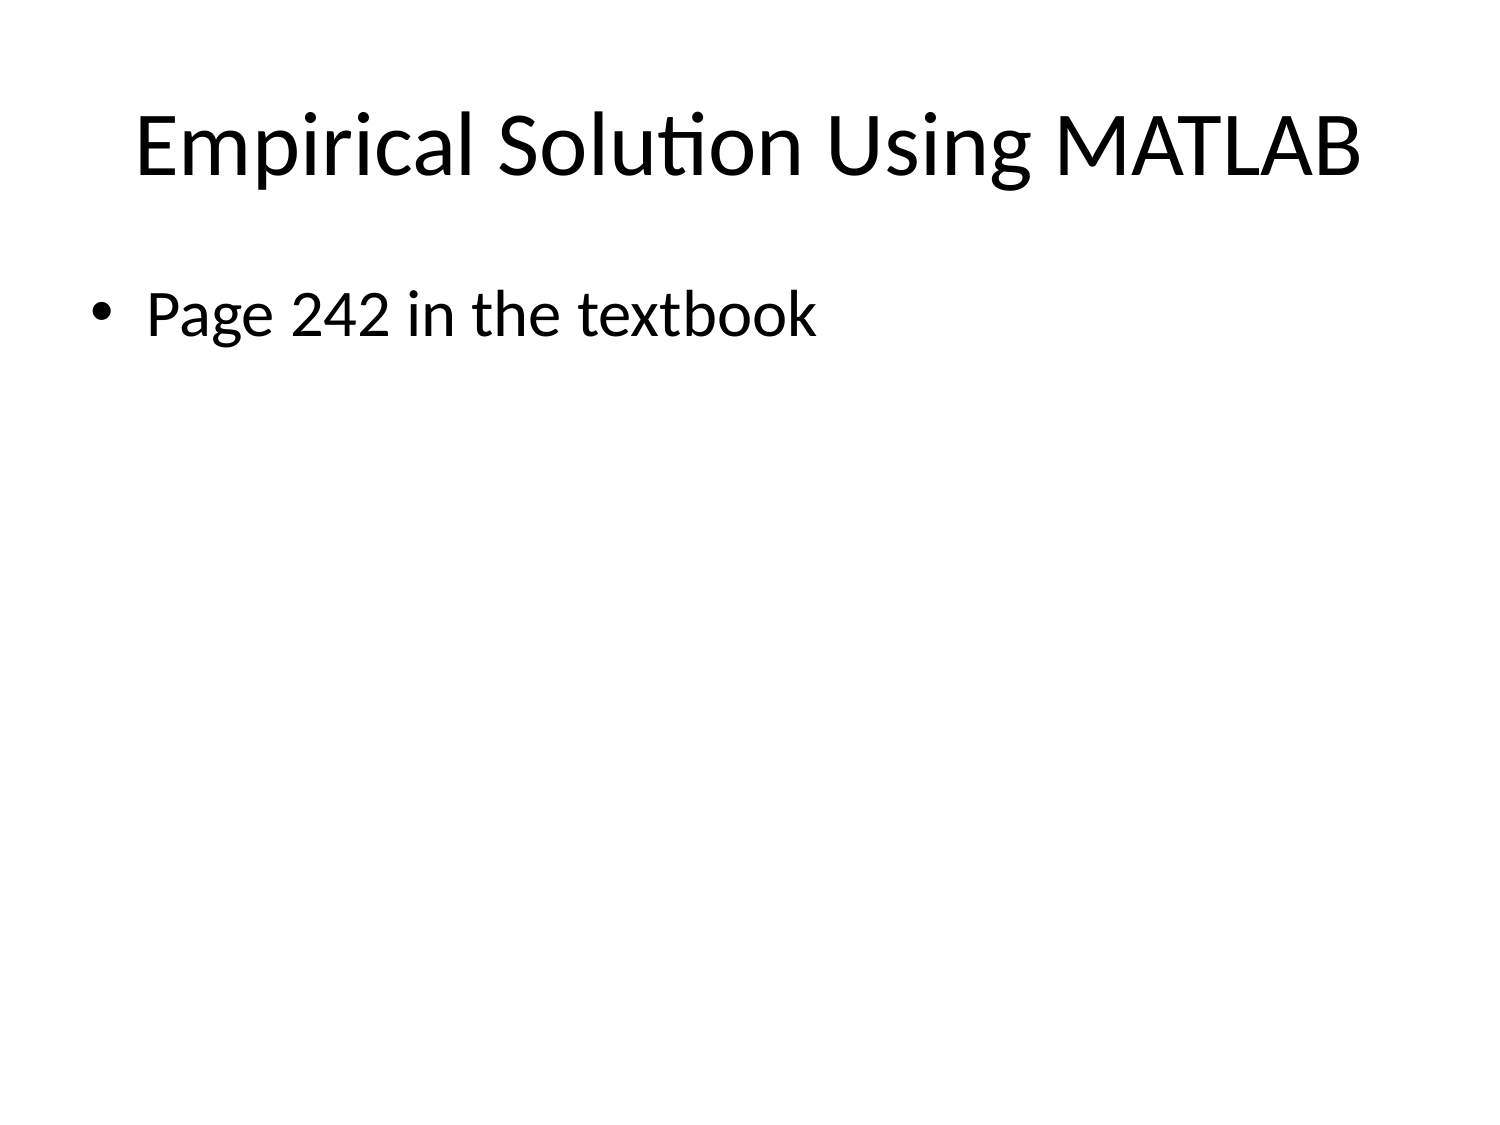

# Empirical Solution Using MATLAB
Page 242 in the textbook